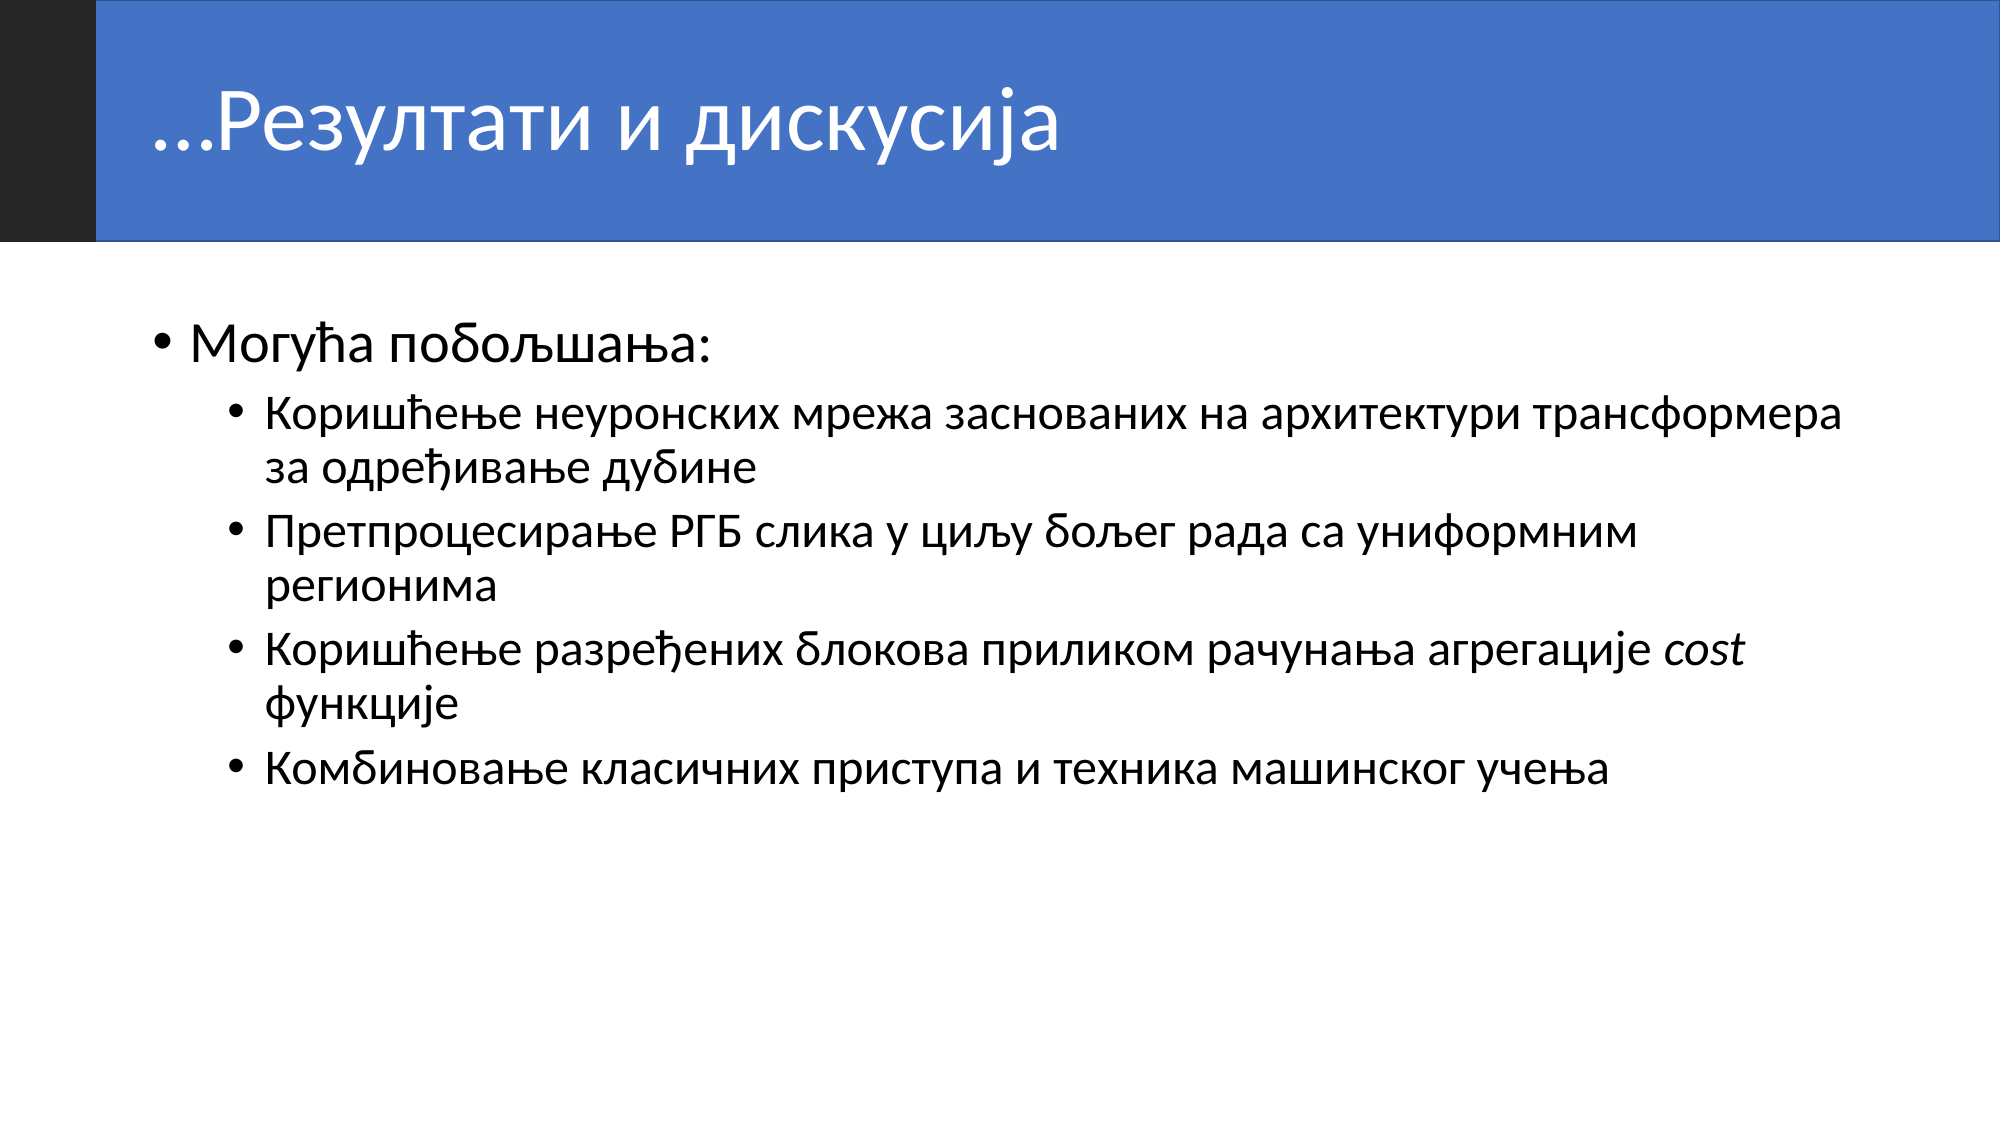

# …Резултати и дискусија
Могућа побољшања:
Коришћење неуронских мрежа заснованих на архитектури трансформера за одређивање дубине
Претпроцесирање РГБ слика у циљу бољег рада са униформним регионима
Коришћење разређених блокова приликом рачунања агрегације cost функције
Комбиновање класичних приступа и техника машинског учења